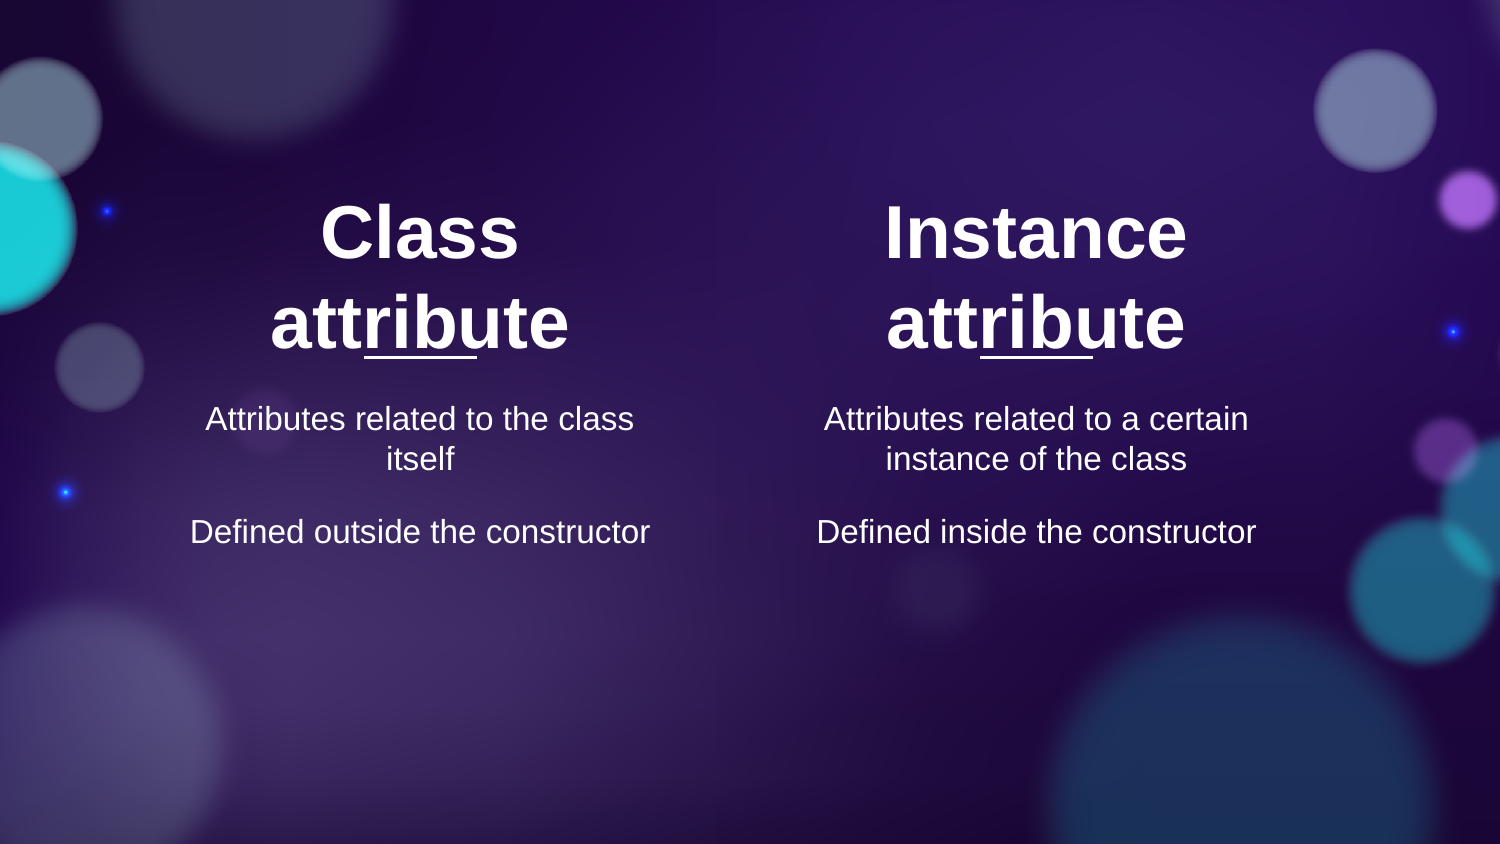

Class attribute
Instance attribute
Attributes related to a certain instance of the class
Defined inside the constructor
Attributes related to the class itself
Defined outside the constructor